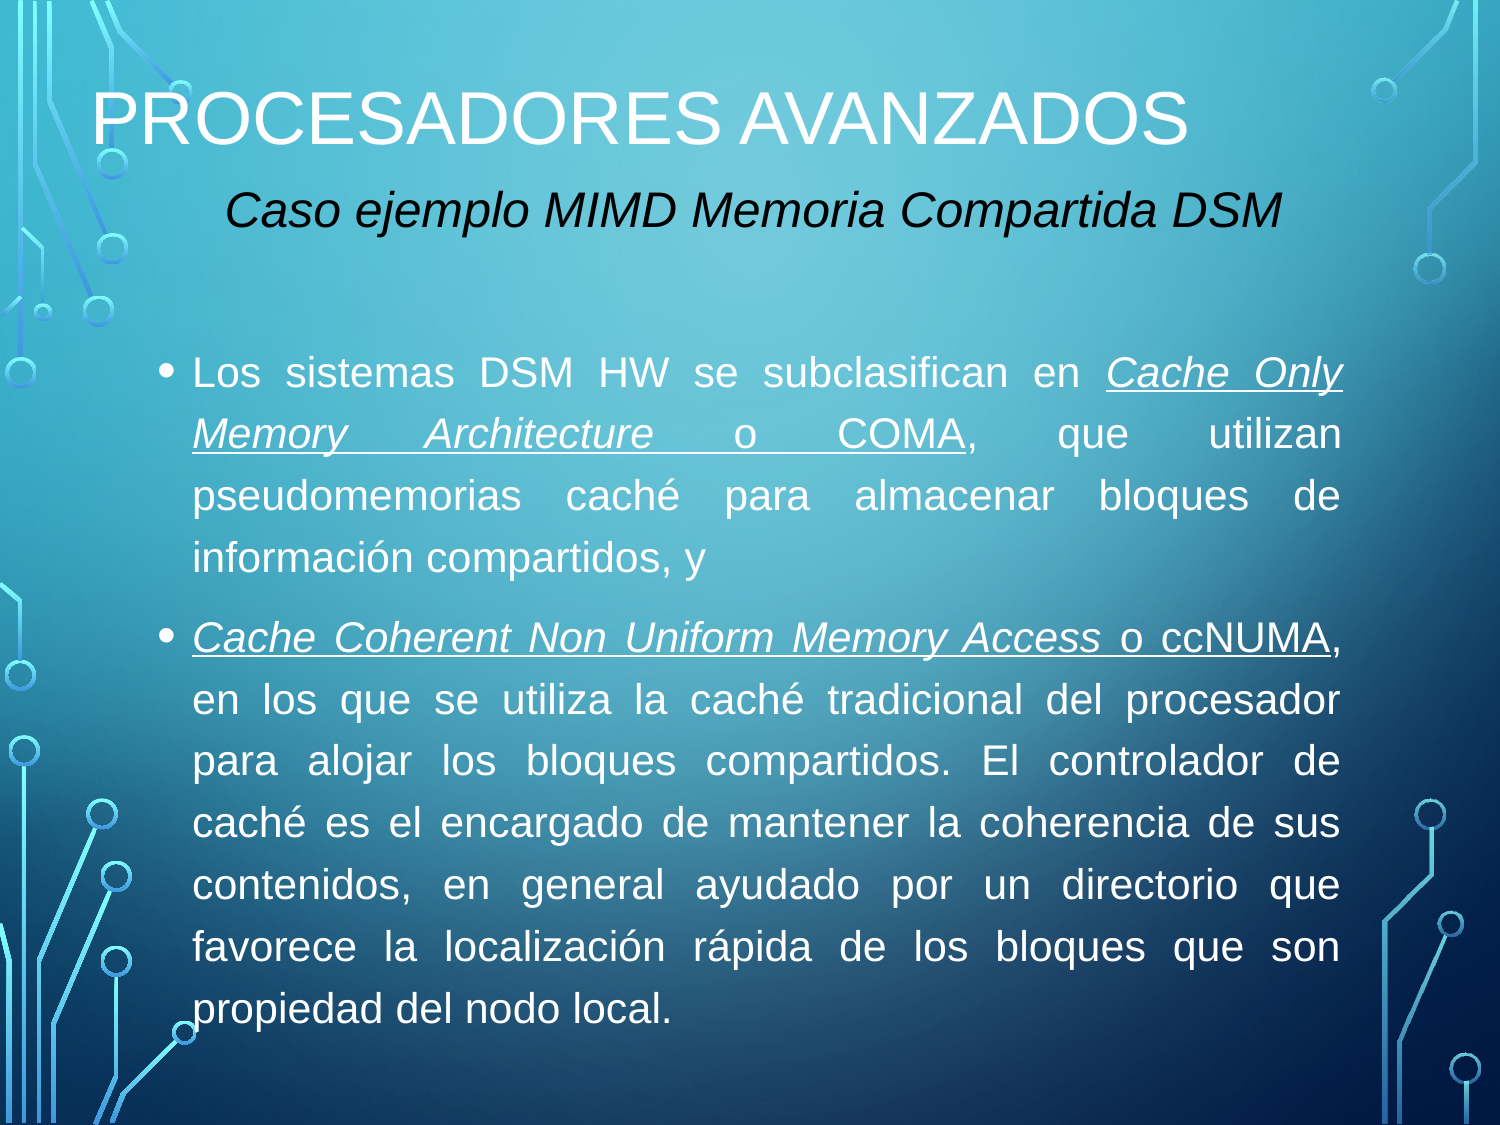

# Procesadores Avanzados
Caso ejemplo MIMD Memoria Compartida DSM
Los sistemas DSM HW se subclasifican en Cache Only Memory Architecture o COMA, que utilizan pseudomemorias caché para almacenar bloques de información compartidos, y
Cache Coherent Non Uniform Memory Access o ccNUMA, en los que se utiliza la caché tradicional del procesador para alojar los bloques compartidos. El controlador de caché es el encargado de mantener la coherencia de sus contenidos, en general ayudado por un directorio que favorece la localización rápida de los bloques que son propiedad del nodo local.